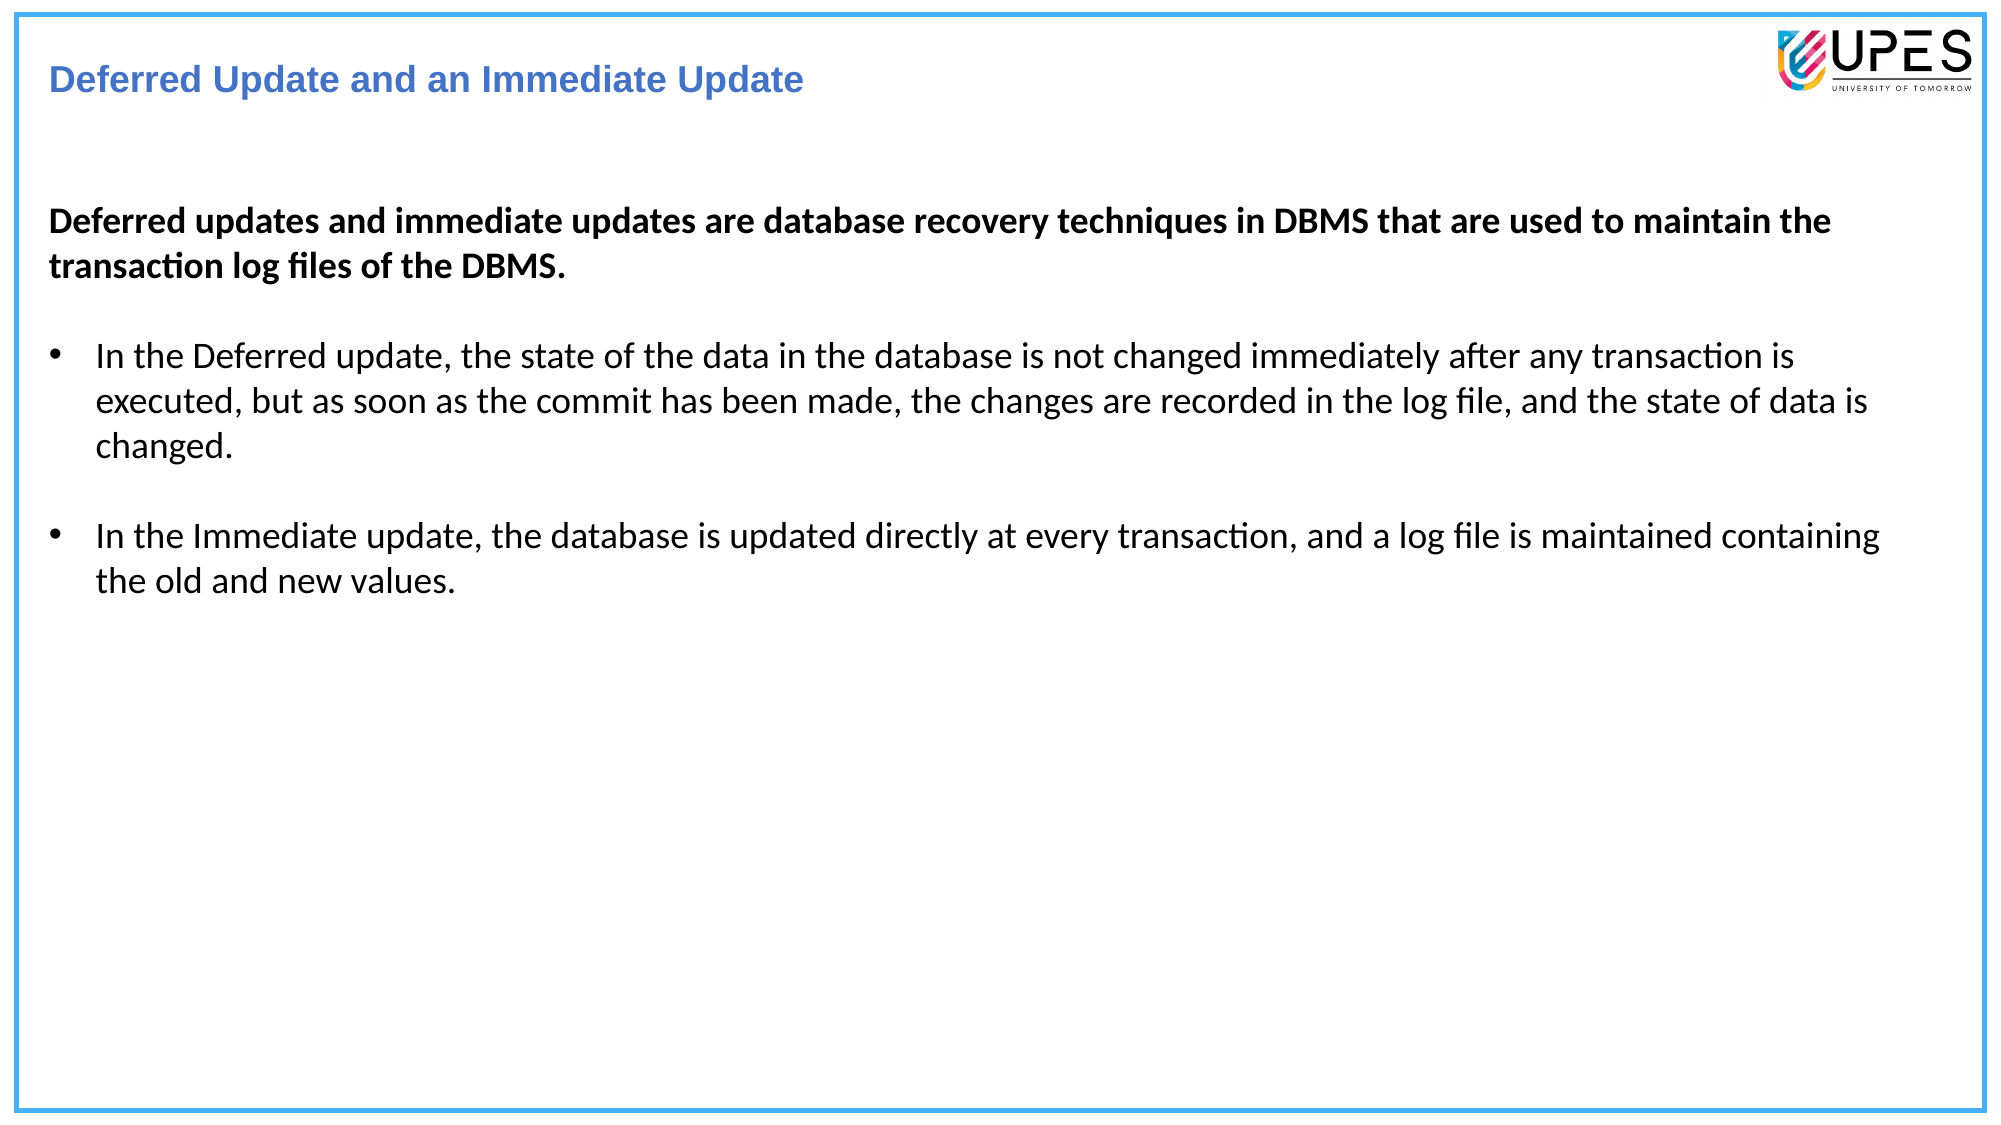

Deferred Update and an Immediate Update
Deferred updates and immediate updates are database recovery techniques in DBMS that are used to maintain the transaction log files of the DBMS.

In the Deferred update, the state of the data in the database is not changed immediately after any transaction is executed, but as soon as the commit has been made, the changes are recorded in the log file, and the state of data is changed.

In the Immediate update, the database is updated directly at every transaction, and a log file is maintained containing the old and new values.